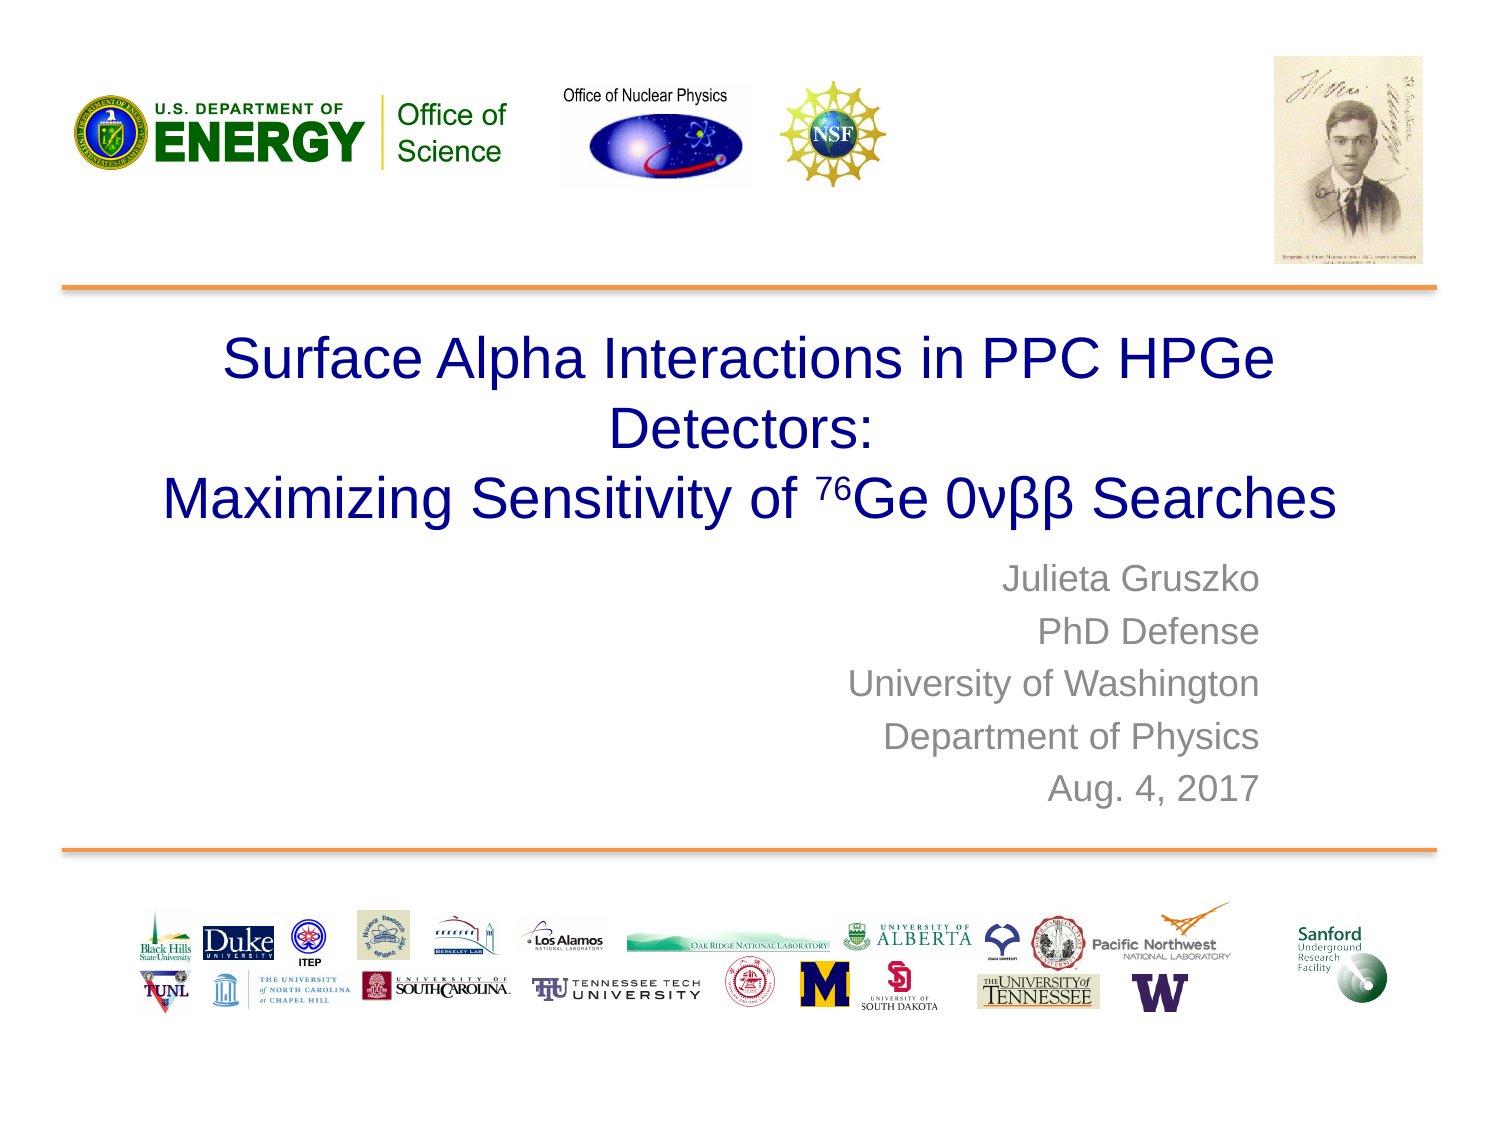

# Surface Alpha Interactions in PPC HPGe Detectors: Maximizing Sensitivity of 76Ge 0νββ Searches
Julieta Gruszko
PhD Defense
University of Washington
Department of Physics
Aug. 4, 2017